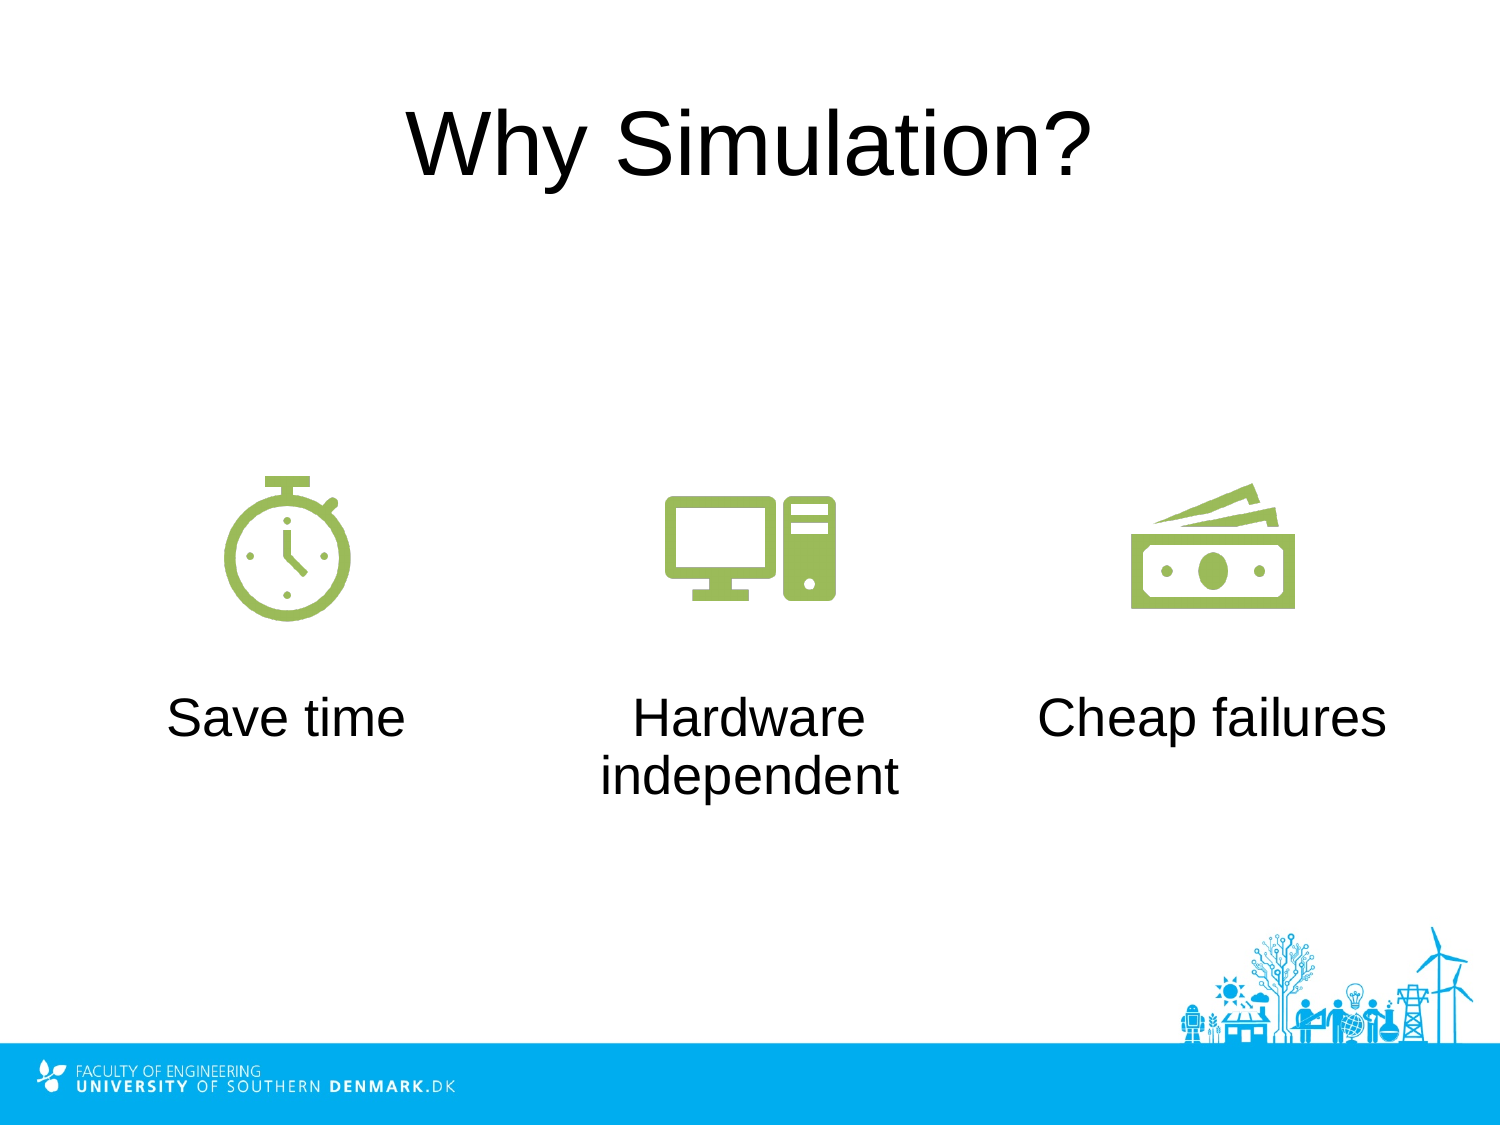

# Why Simulation?
Save time
Hardware independent
Cheap failures